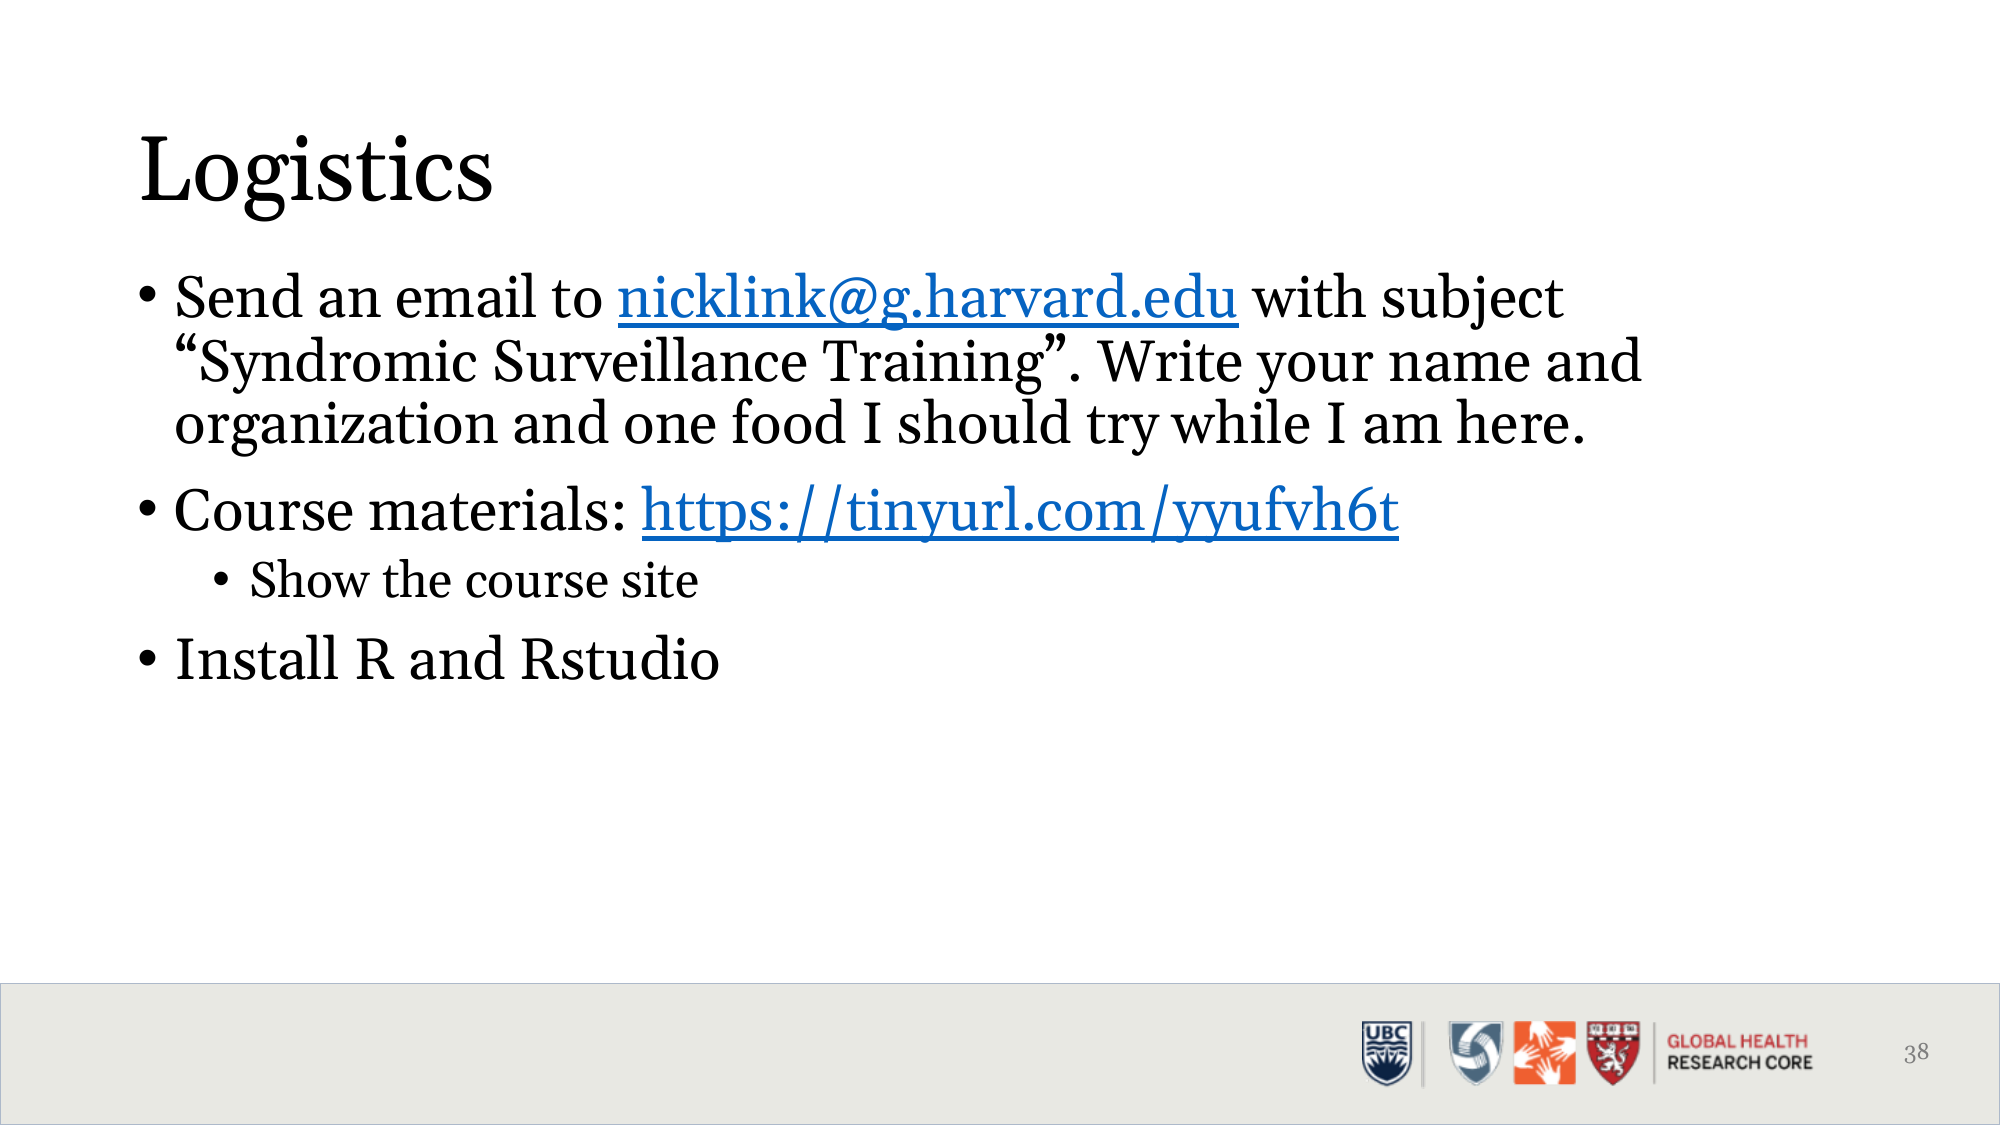

# Logistics
Send an email to nicklink@g.harvard.edu with subject “Syndromic Surveillance Training”. Write your name and organization and one food I should try while I am here.
Course materials: https://tinyurl.com/yyufvh6t
Show the course site
Install R and Rstudio